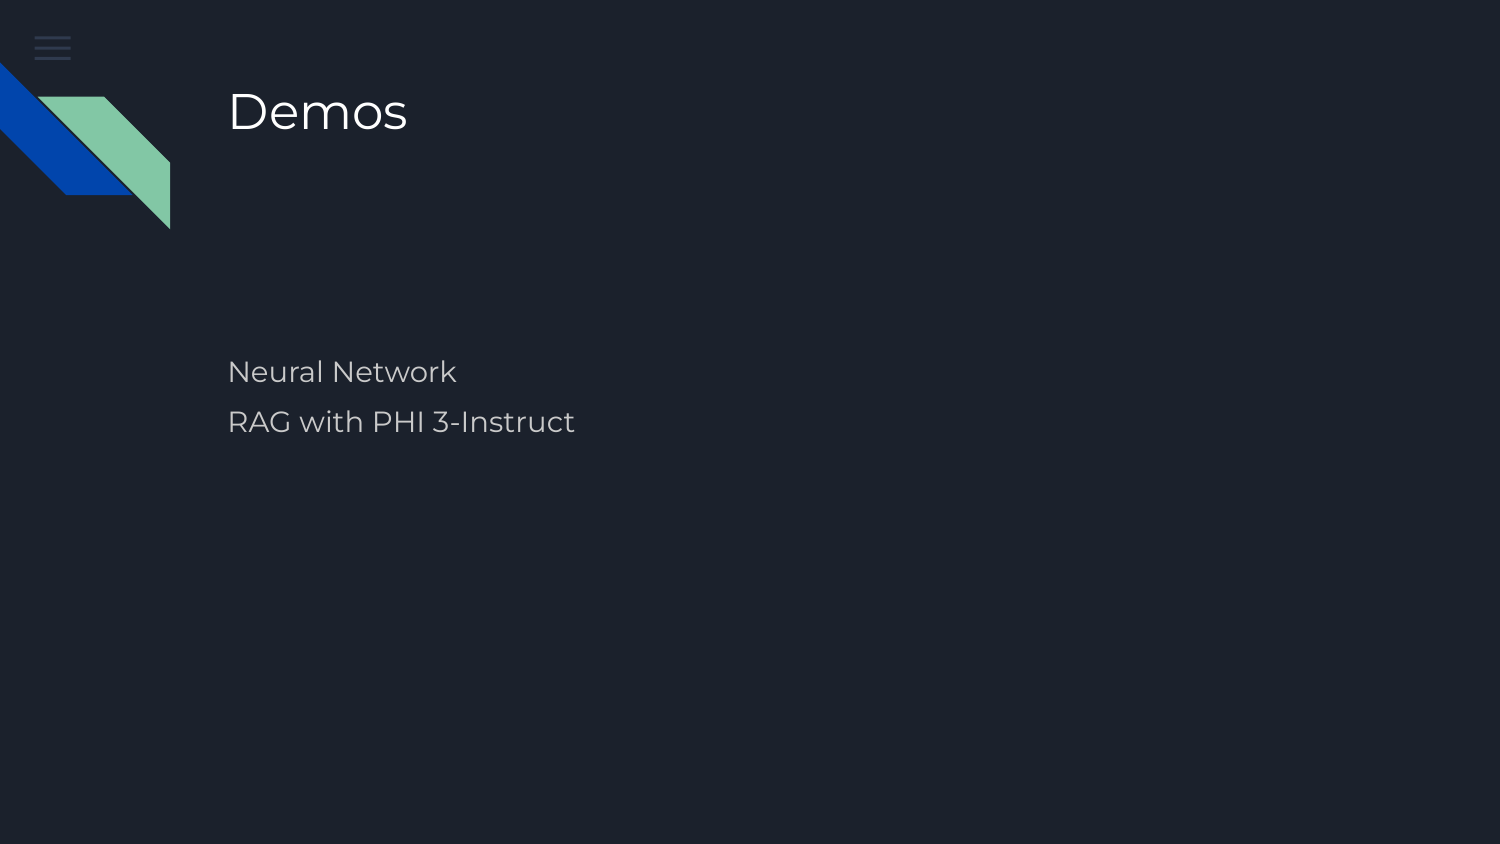

# Demos
Neural Network
RAG with PHI 3-Instruct